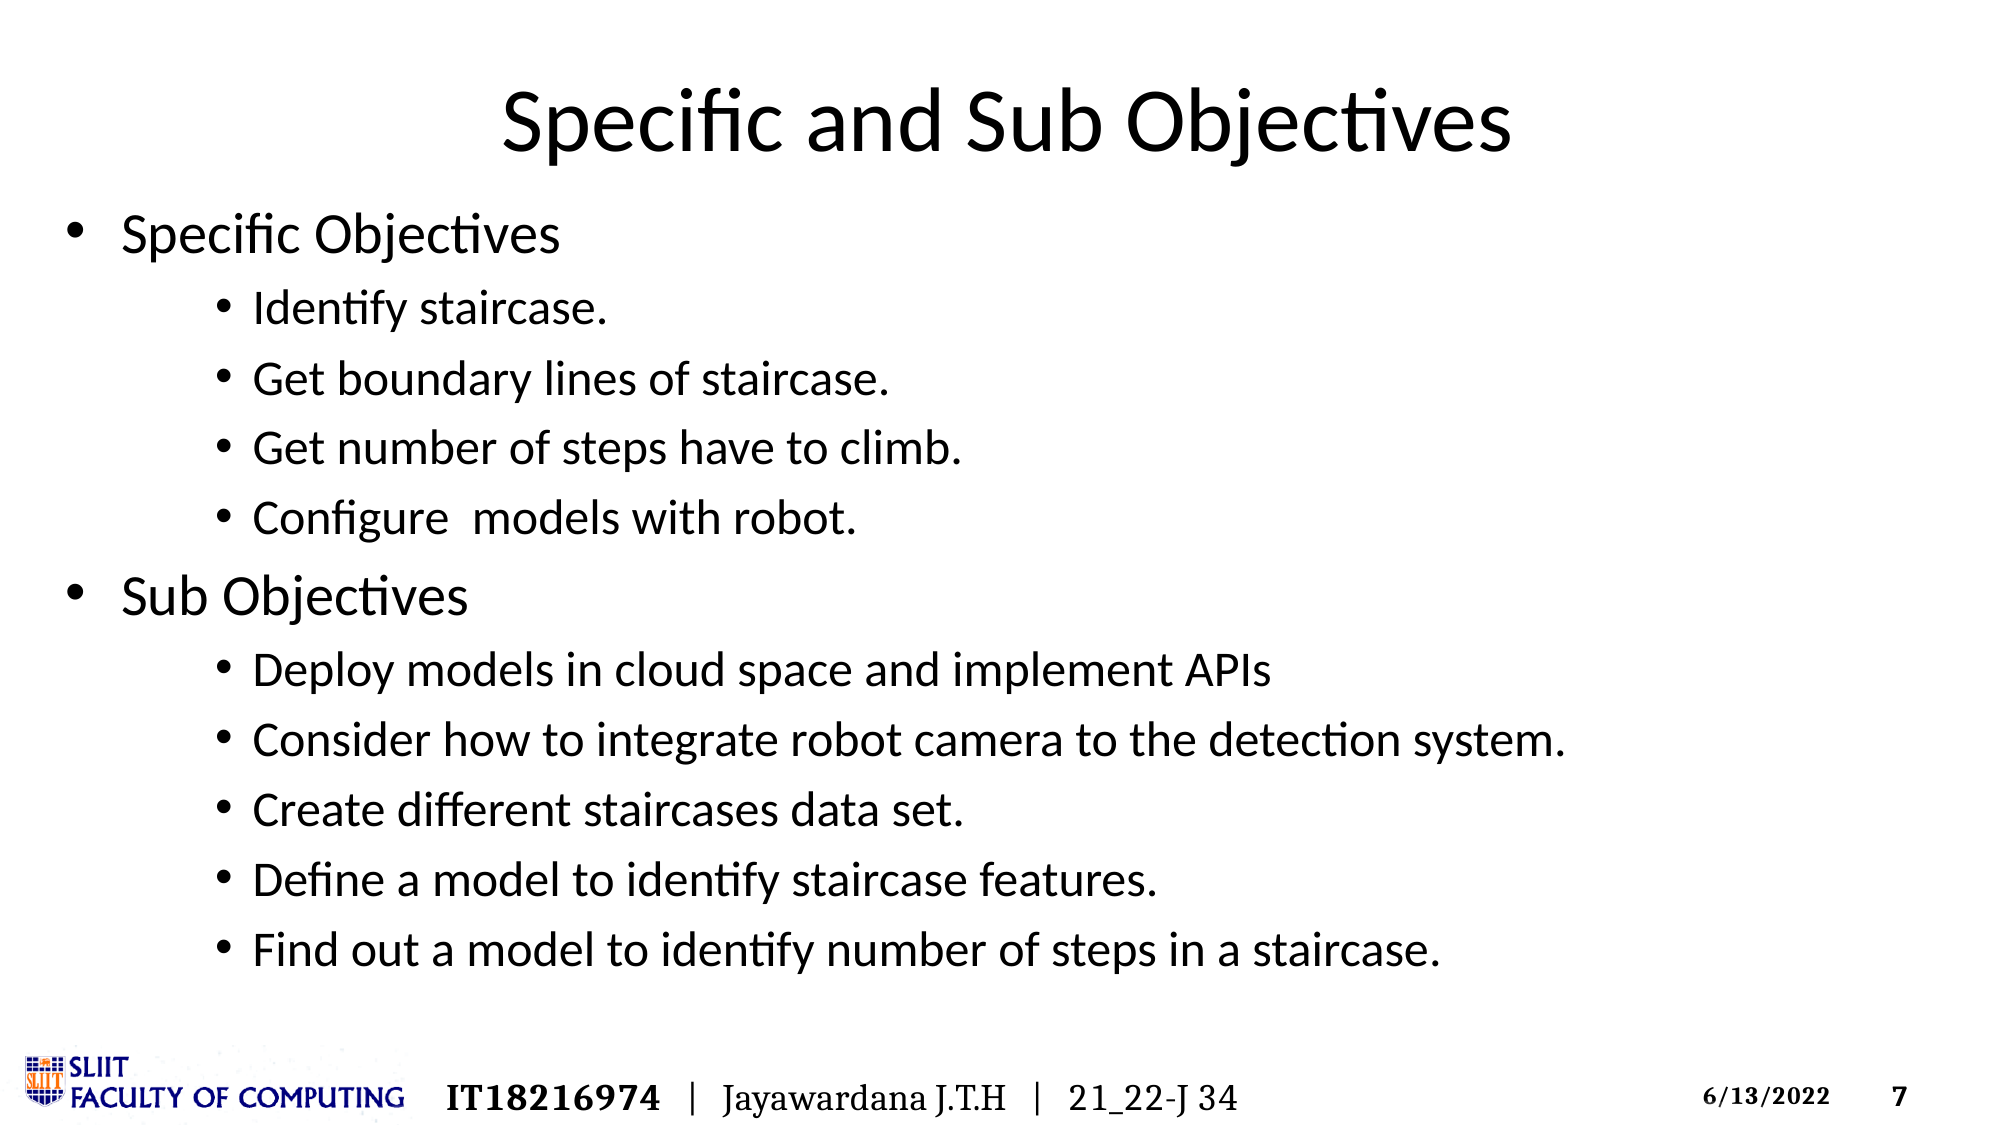

# Specific and Sub Objectives
Specific Objectives
Identify staircase.
Get boundary lines of staircase.
Get number of steps have to climb.
Configure  models with robot.
Sub Objectives
Deploy models in cloud space and implement APIs
Consider how to integrate robot camera to the detection system.
Create different staircases data set.
Define a model to identify staircase features.
Find out a model to identify number of steps in a staircase.